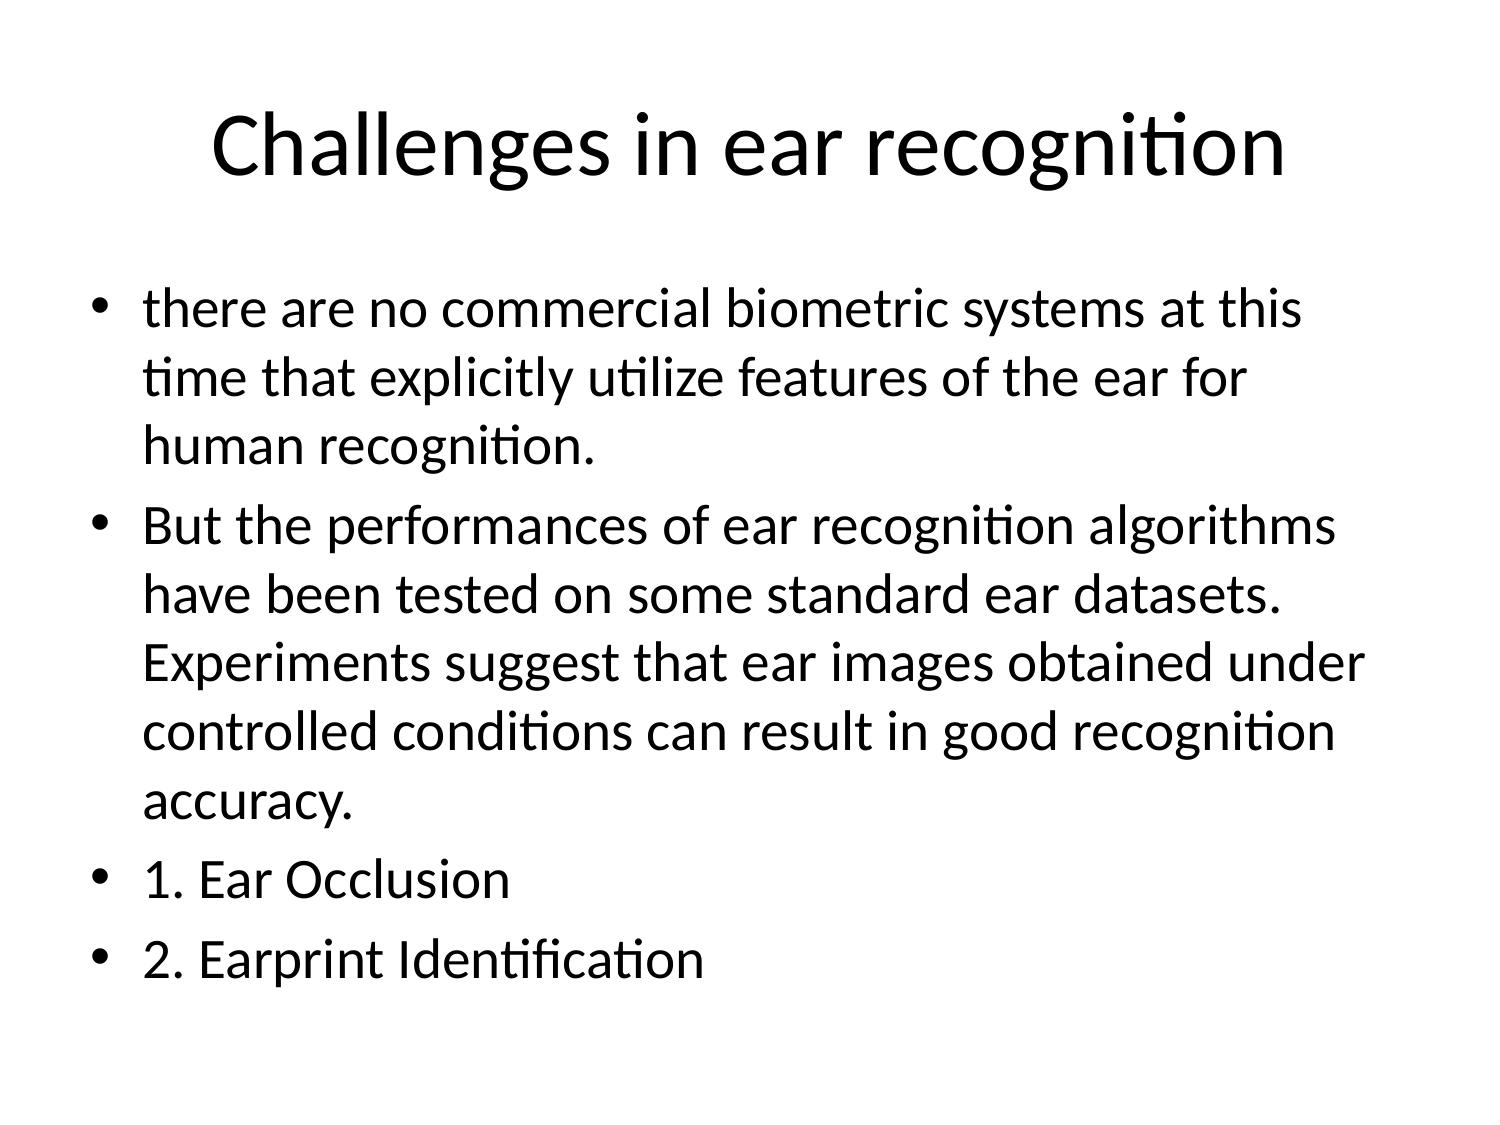

# Challenges in ear recognition
there are no commercial biometric systems at this time that explicitly utilize features of the ear for human recognition.
But the performances of ear recognition algorithms have been tested on some standard ear datasets. Experiments suggest that ear images obtained under controlled conditions can result in good recognition accuracy.
1. Ear Occlusion
2. Earprint Identification